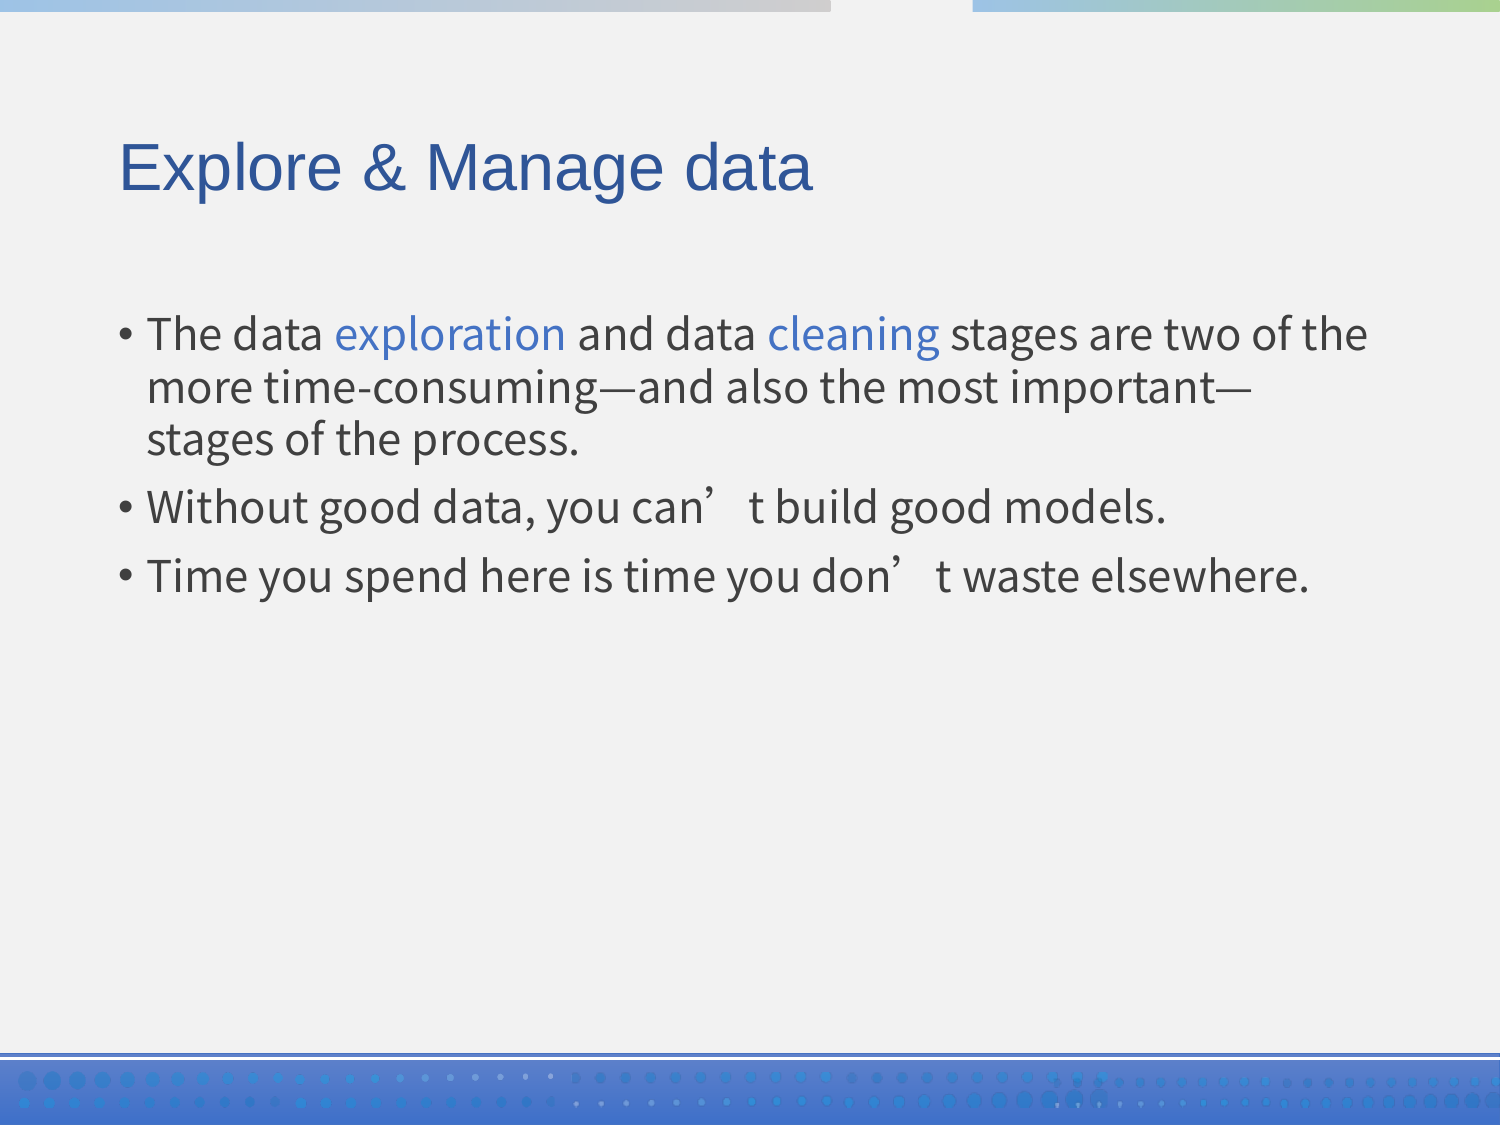

# Explore & Manage data
The data exploration and data cleaning stages are two of the more time-consuming—and also the most important—stages of the process.
Without good data, you can’t build good models.
Time you spend here is time you don’t waste elsewhere.